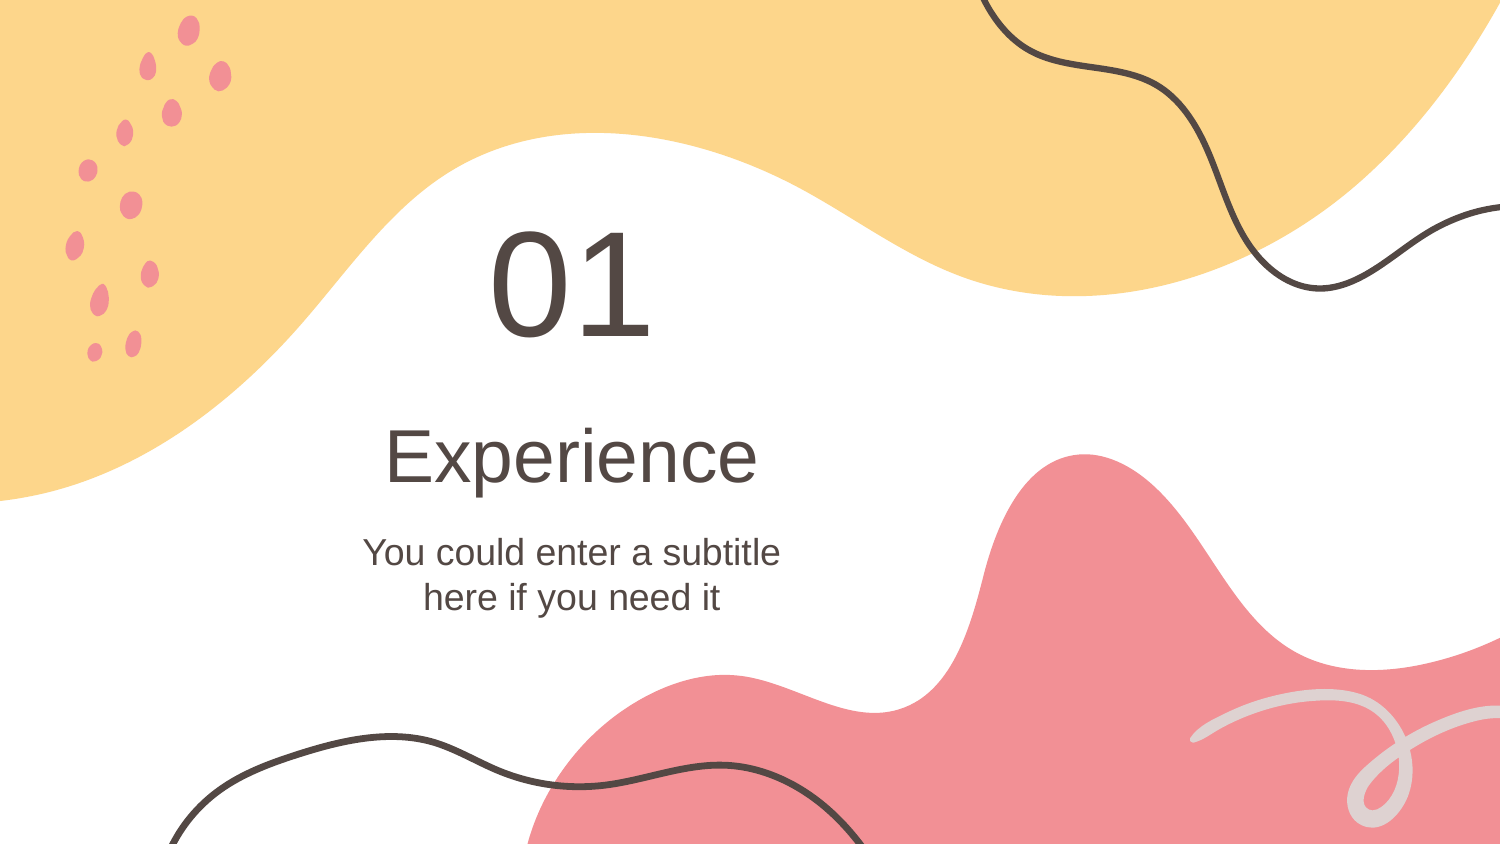

01
# Experience
You could enter a subtitle here if you need it